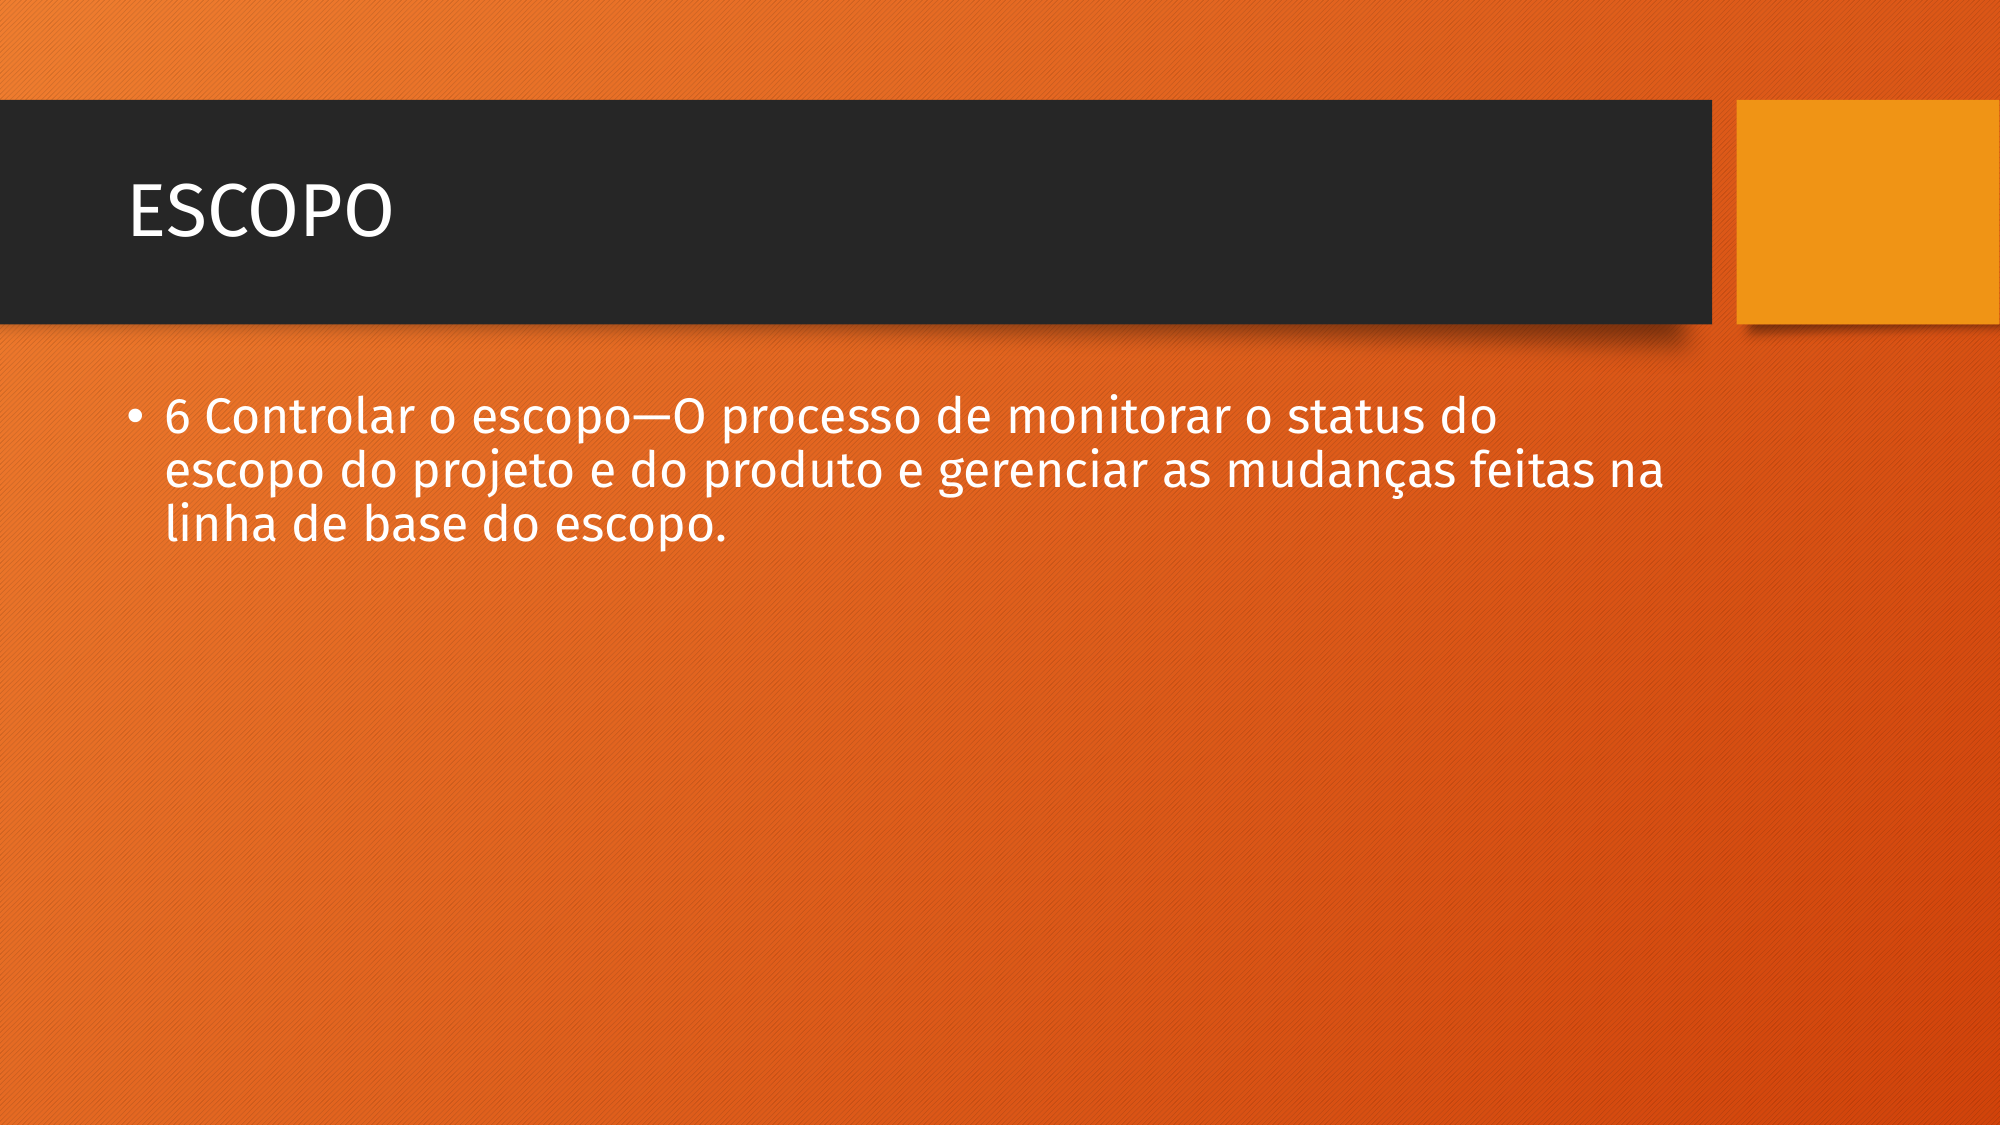

# ESCOPO
6 Controlar o escopo—O processo de monitorar o status do escopo do projeto e do produto e gerenciar as mudanças feitas na linha de base do escopo.